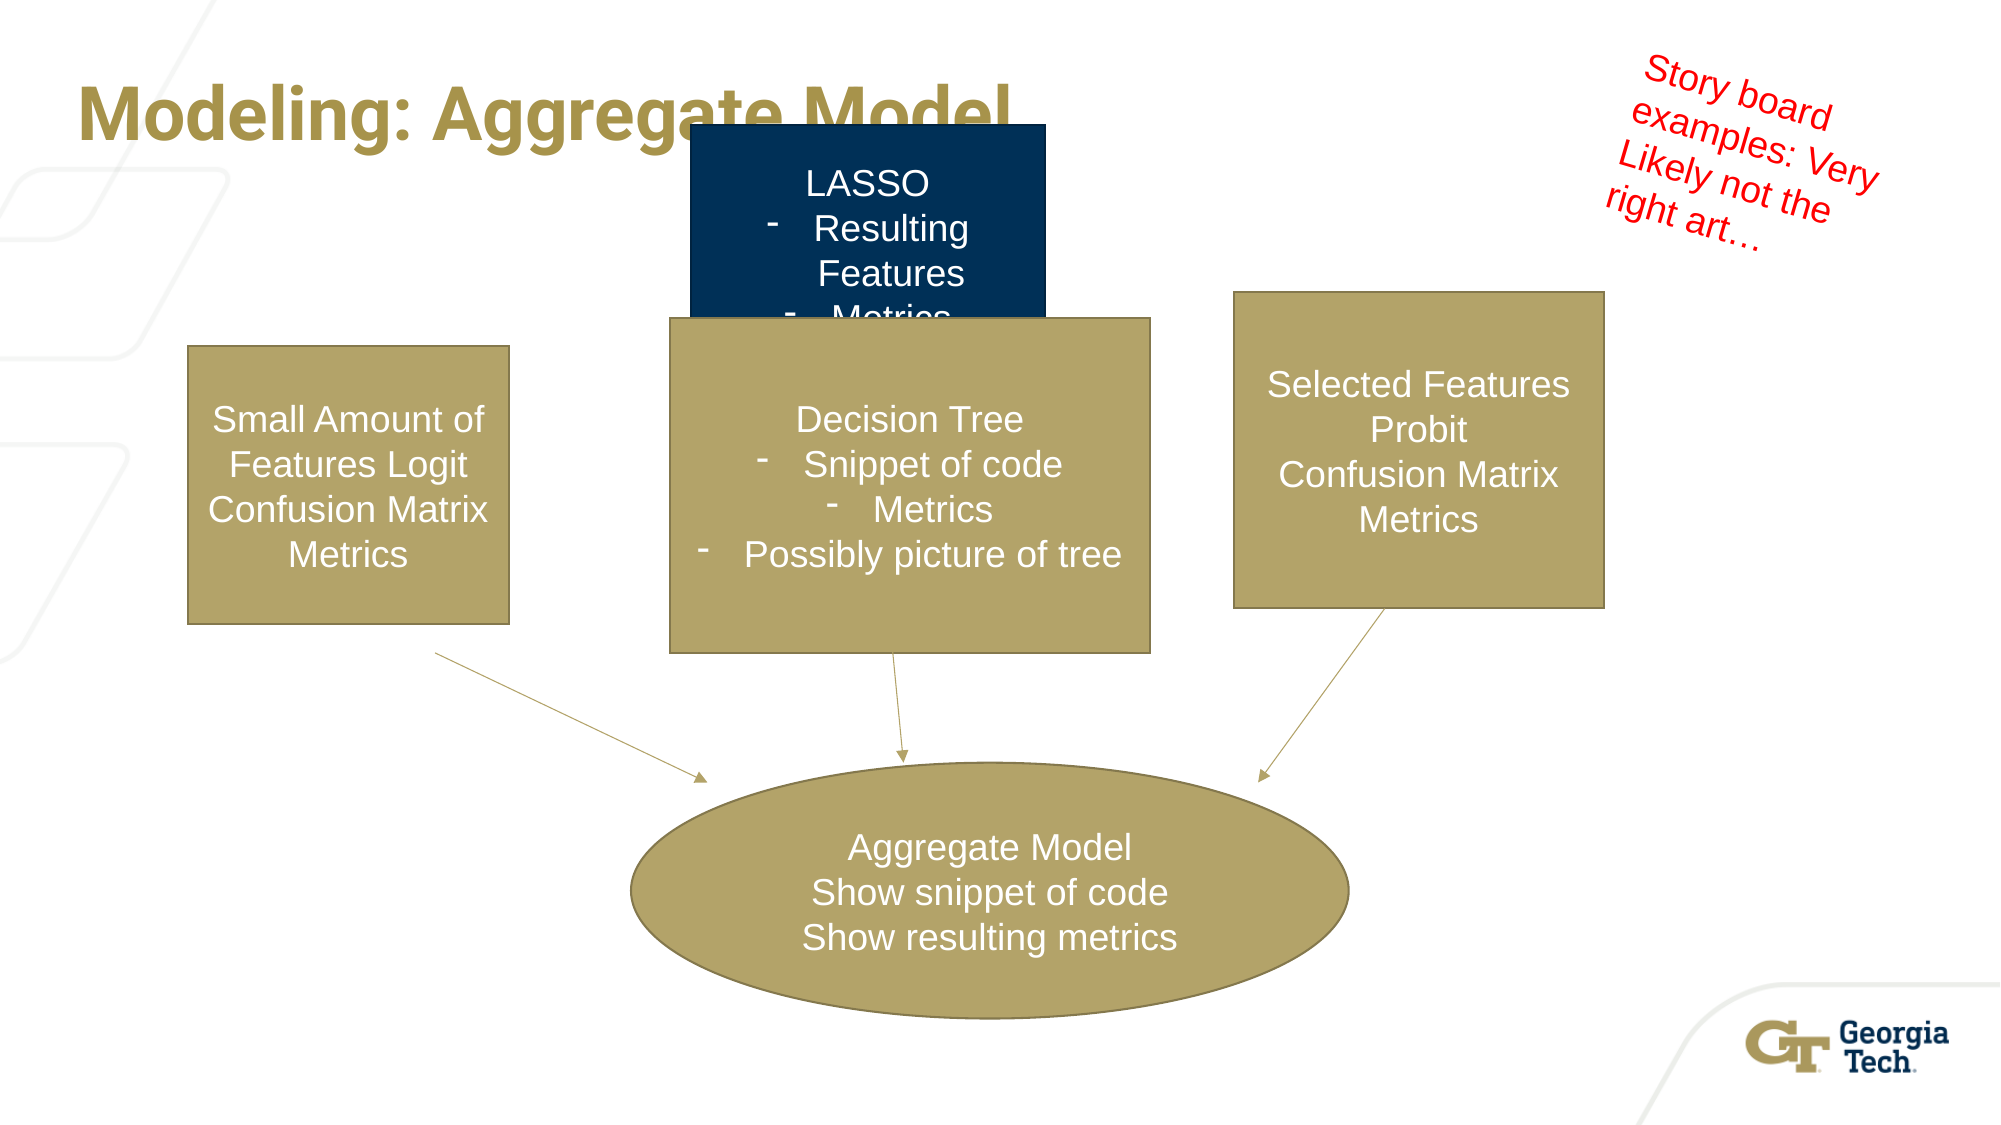

# Modeling: Aggregate Model
Story board examples: Very Likely not the right art…
LASSO
Resulting Features
Metrics
Large Amount of Features Probit
Confusion Matrix
Metrics
Selected Features Probit
Confusion Matrix
Metrics
Decision Tree
Snippet of code
Metrics
Possibly picture of tree
Small Amount of Features Logit
Confusion Matrix
Metrics

Total Modeling Features

ESPN Predictions
Confusion Matrix
Metrics
Aggregate Model
Show snippet of code
Show resulting metrics